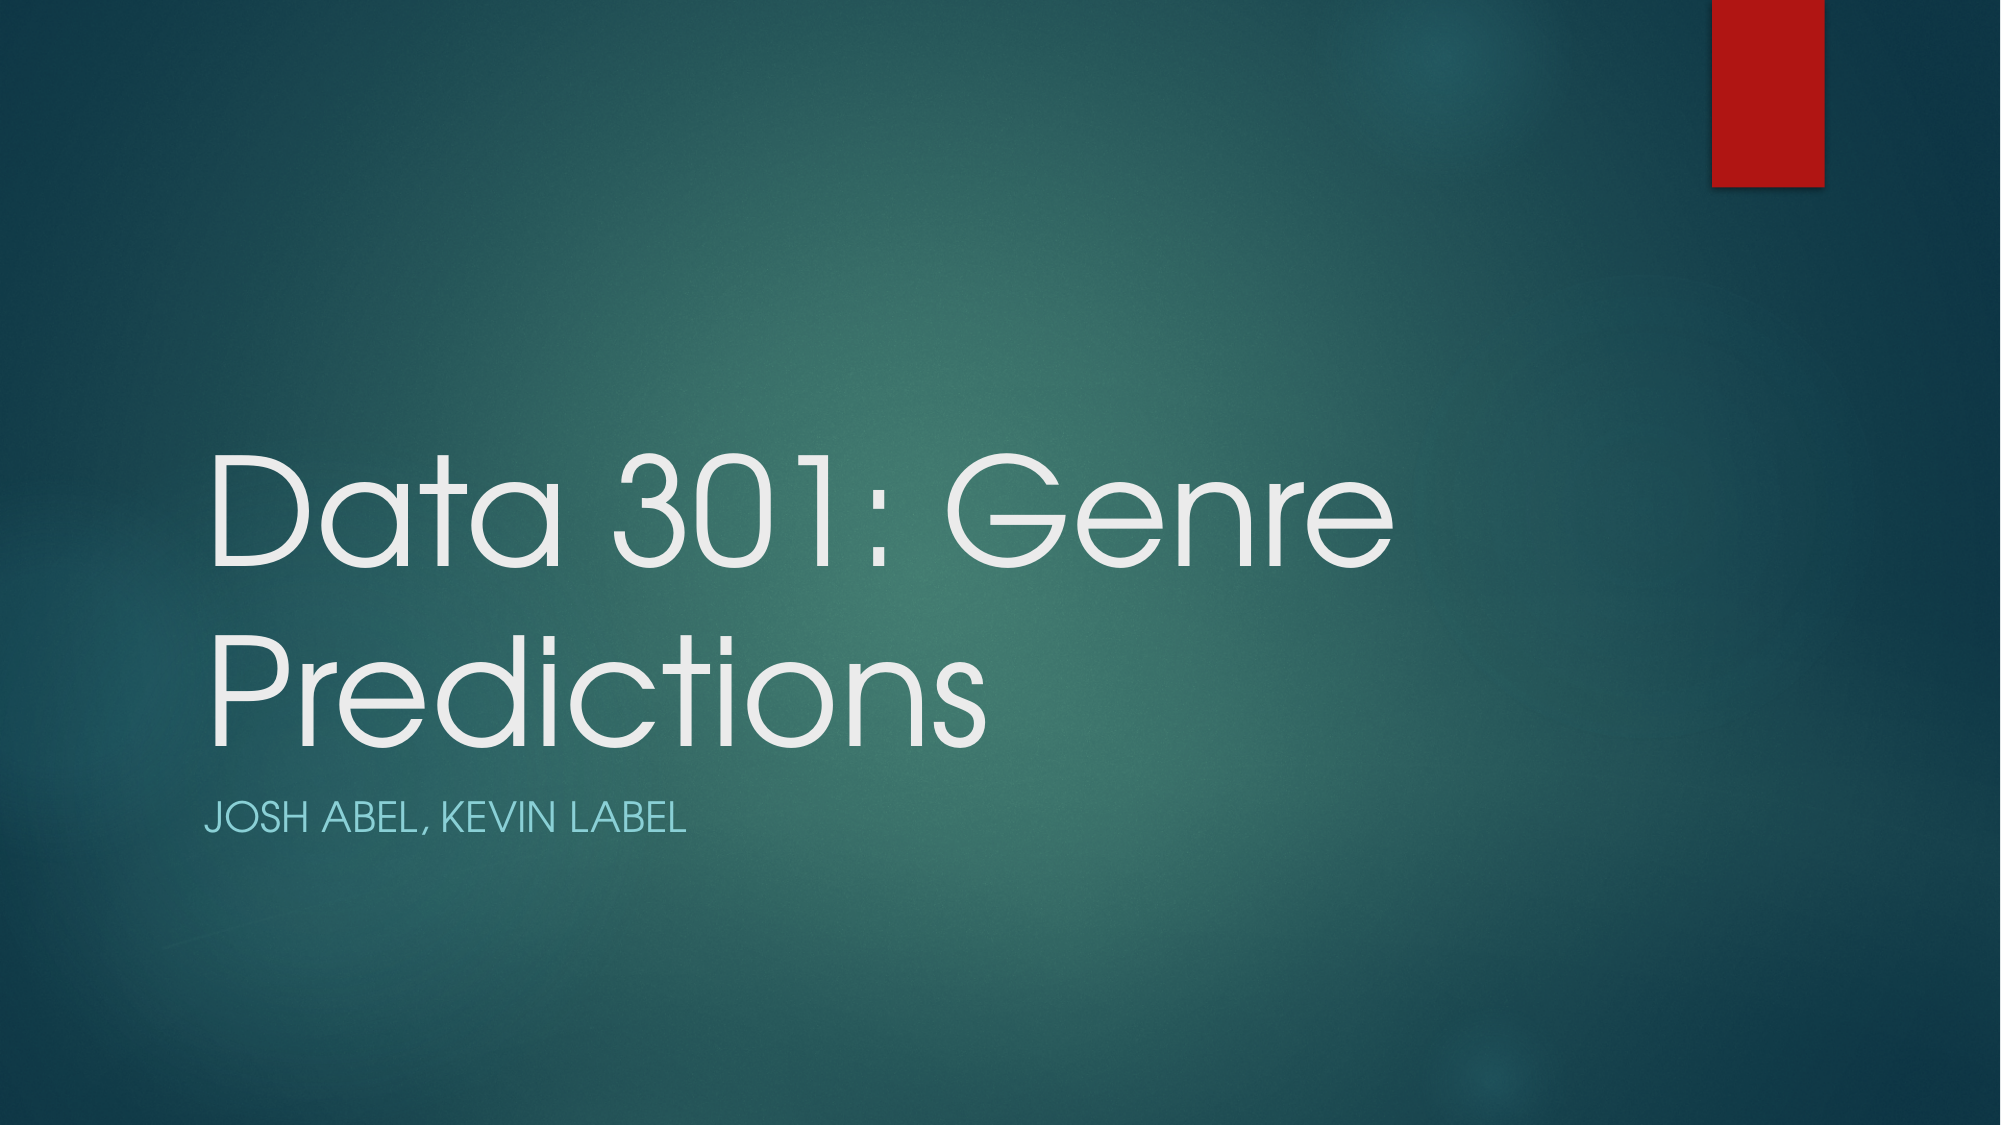

# Data 301: Genre Predictions
Josh Abel, Kevin Label